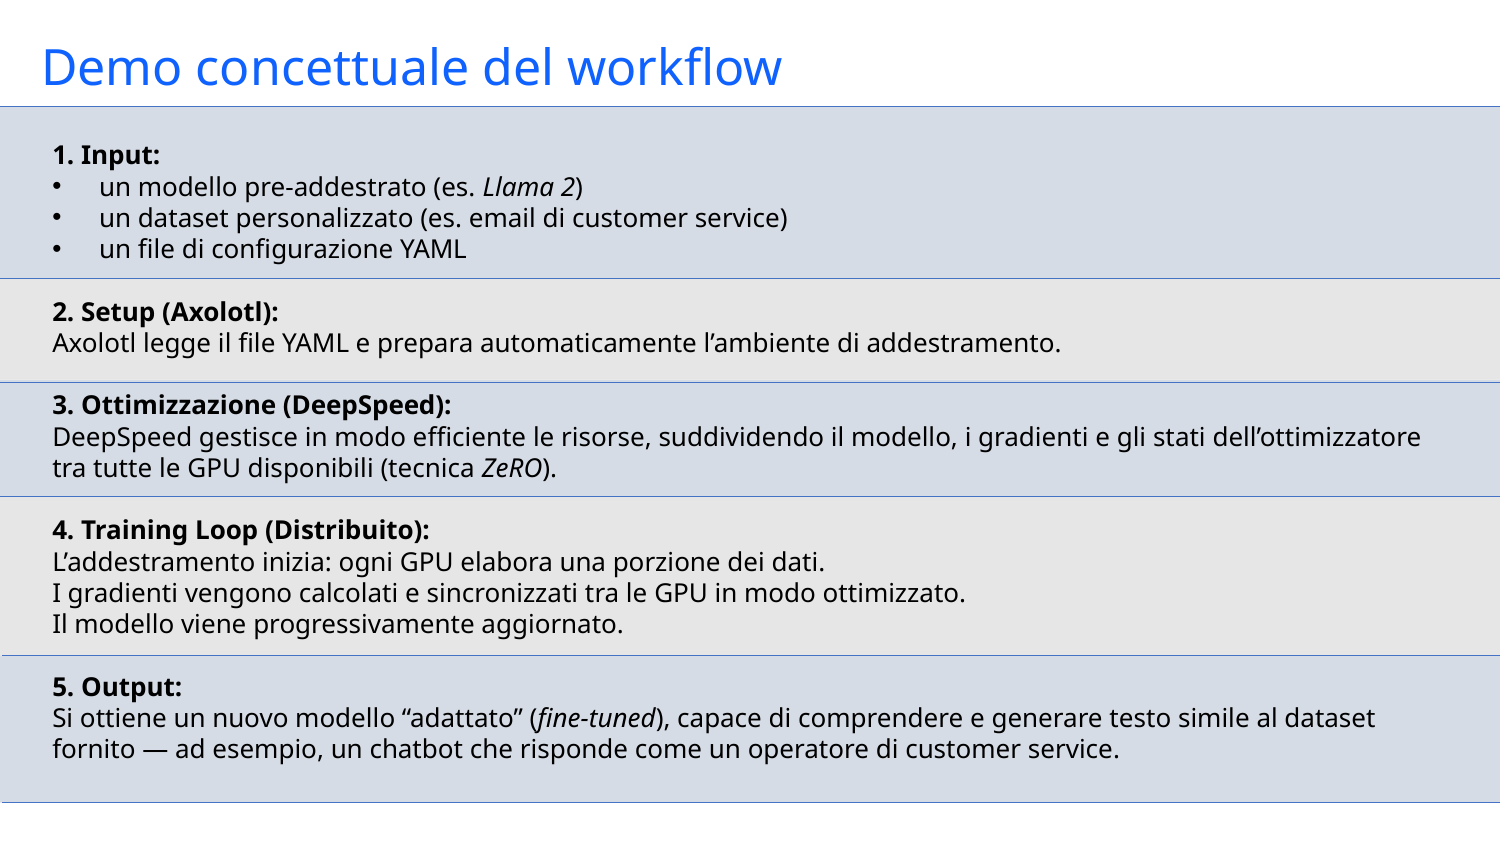

Demo concettuale del workflow

1. Input:
un modello pre-addestrato (es. Llama 2)
un dataset personalizzato (es. email di customer service)
un file di configurazione YAML

2. Setup (Axolotl):
Axolotl legge il file YAML e prepara automaticamente l’ambiente di addestramento.

3. Ottimizzazione (DeepSpeed):
DeepSpeed gestisce in modo efficiente le risorse, suddividendo il modello, i gradienti e gli stati dell’ottimizzatore tra tutte le GPU disponibili (tecnica ZeRO).

4. Training Loop (Distribuito):
L’addestramento inizia: ogni GPU elabora una porzione dei dati.
I gradienti vengono calcolati e sincronizzati tra le GPU in modo ottimizzato.
Il modello viene progressivamente aggiornato.

5. Output:
Si ottiene un nuovo modello “adattato” (fine-tuned), capace di comprendere e generare testo simile al dataset fornito — ad esempio, un chatbot che risponde come un operatore di customer service.